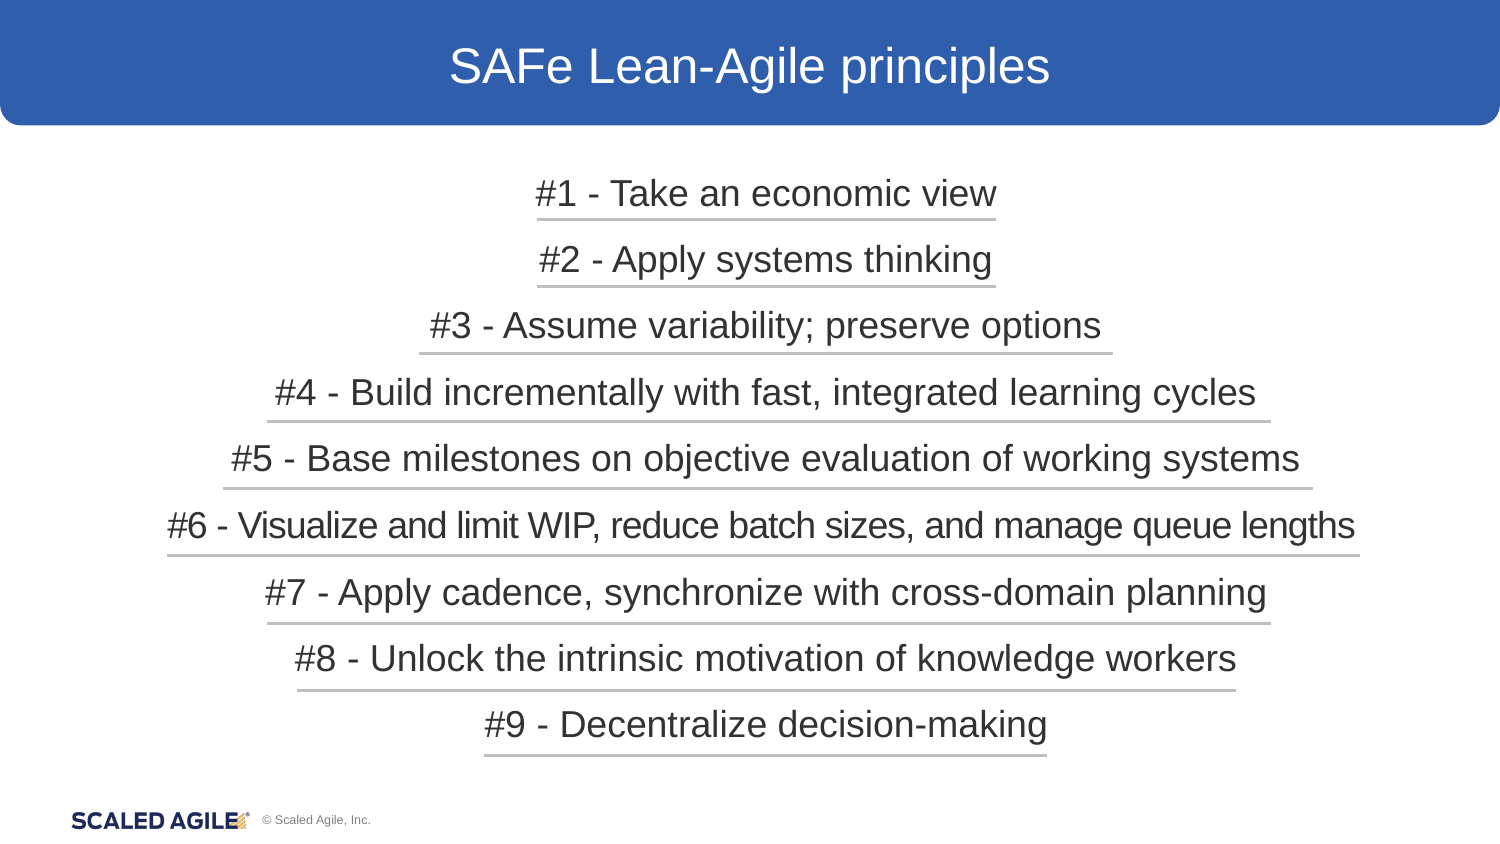

SAFe Lean-Agile principles
#1 - Take an economic view
#2 - Apply systems thinking
#3 - Assume variability; preserve options
#4 - Build incrementally with fast, integrated learning cycles
#5 - Base milestones on objective evaluation of working systems
#6 - Visualize and limit WIP, reduce batch sizes, and manage queue lengths
#7 - Apply cadence, synchronize with cross-domain planning
#8 - Unlock the intrinsic motivation of knowledge workers
#9 - Decentralize decision-making